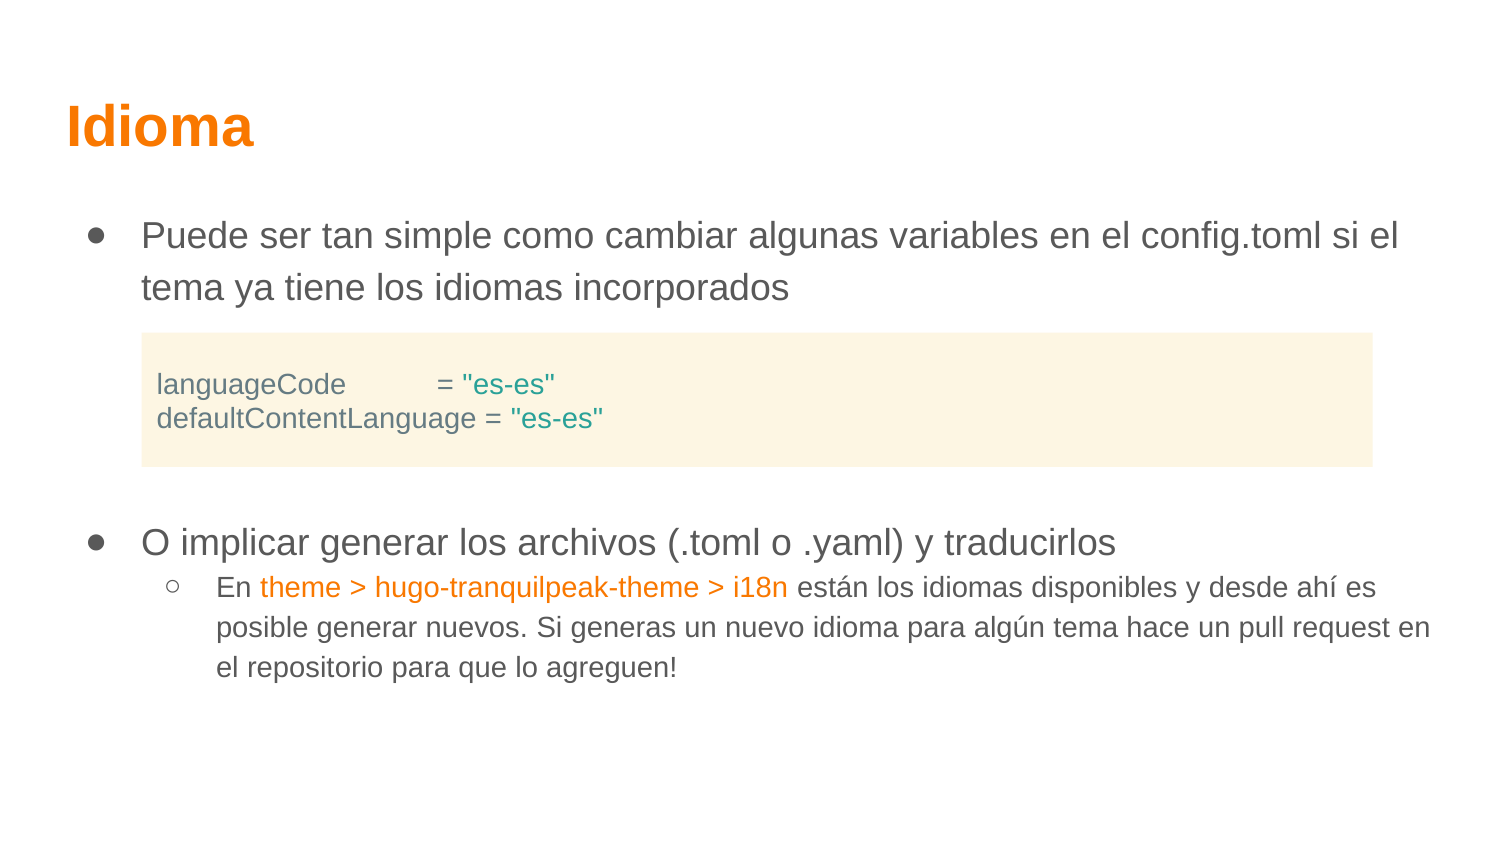

# Idioma
Puede ser tan simple como cambiar algunas variables en el config.toml si el tema ya tiene los idiomas incorporados

O implicar generar los archivos (.toml o .yaml) y traducirlos
En theme > hugo-tranquilpeak-theme > i18n están los idiomas disponibles y desde ahí es posible generar nuevos. Si generas un nuevo idioma para algún tema hace un pull request en el repositorio para que lo agreguen!
languageCode           = "es-es"
defaultContentLanguage = "es-es"